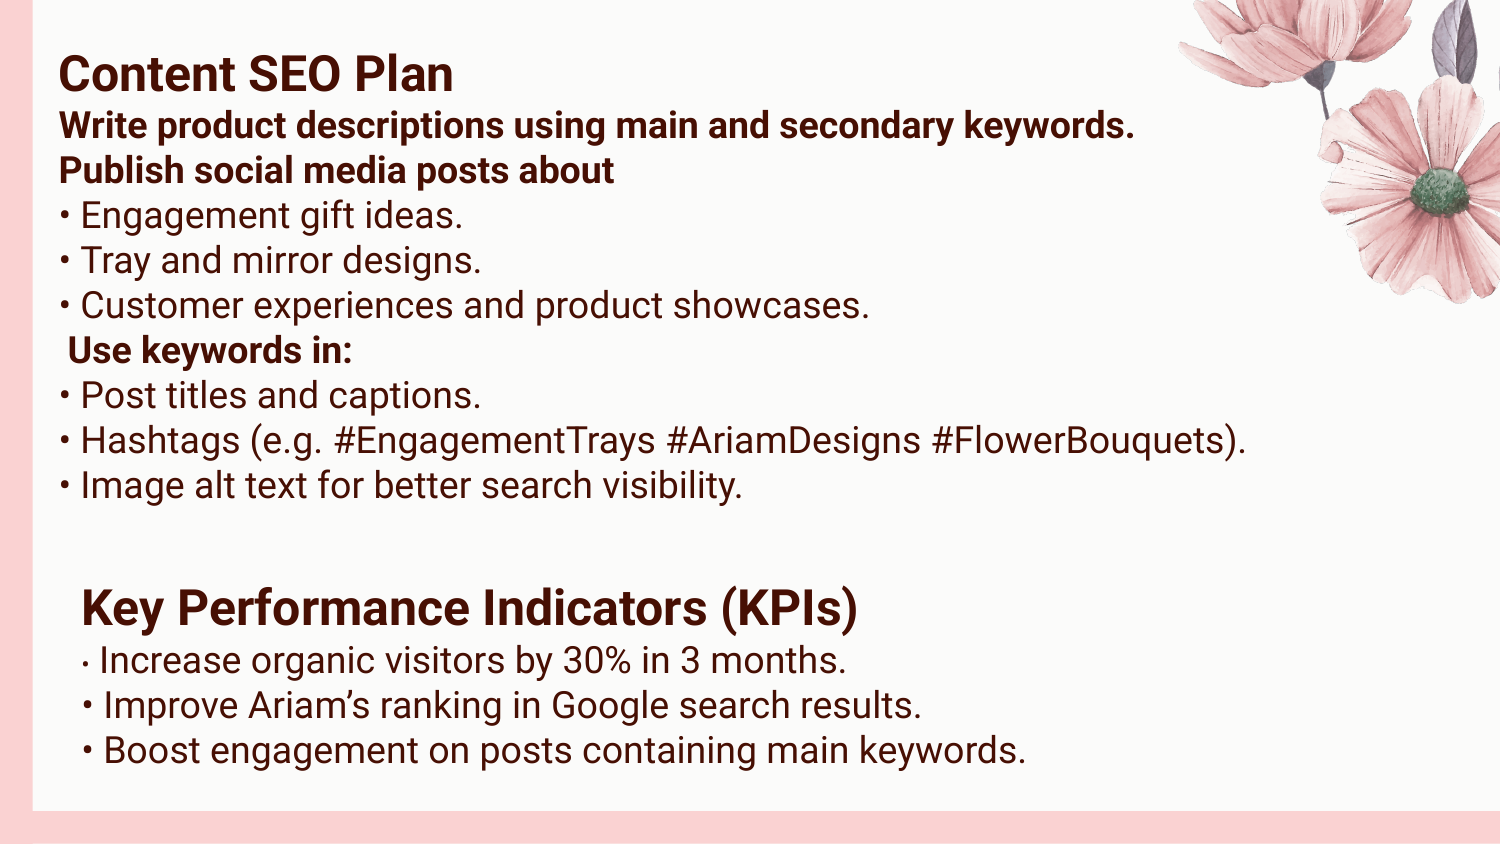

# Content SEO Plan
Write product descriptions using main and secondary keywords.
Publish social media posts about
• Engagement gift ideas.
• Tray and mirror designs.
• Customer experiences and product showcases.
 Use keywords in:
• Post titles and captions.
• Hashtags (e.g. #EngagementTrays #AriamDesigns #FlowerBouquets).
• Image alt text for better search visibility.
Key Performance Indicators (KPIs)
• Increase organic visitors by 30% in 3 months.
• Improve Ariam’s ranking in Google search results.
• Boost engagement on posts containing main keywords.